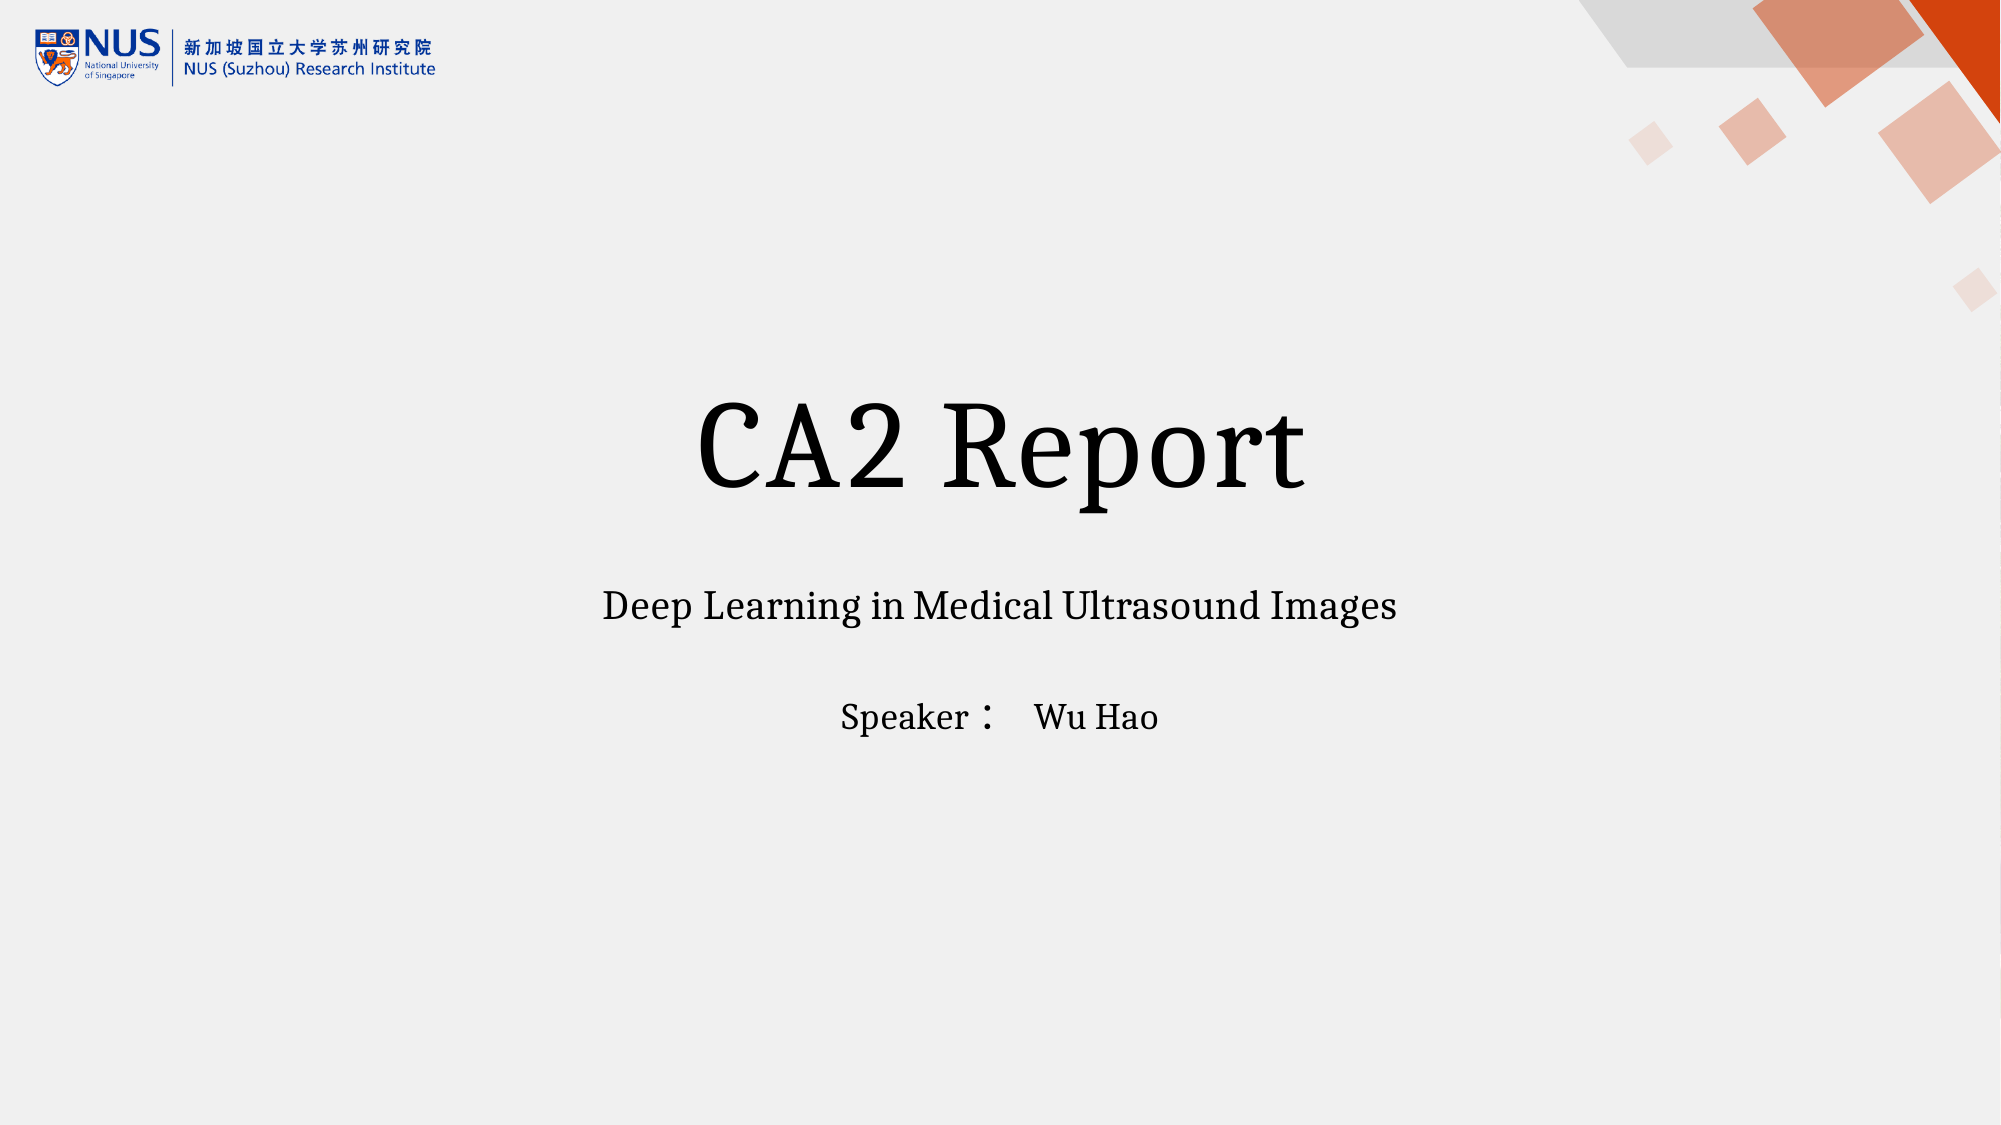

CA2 Report
Deep Learning in Medical Ultrasound Images
Speaker： Wu Hao